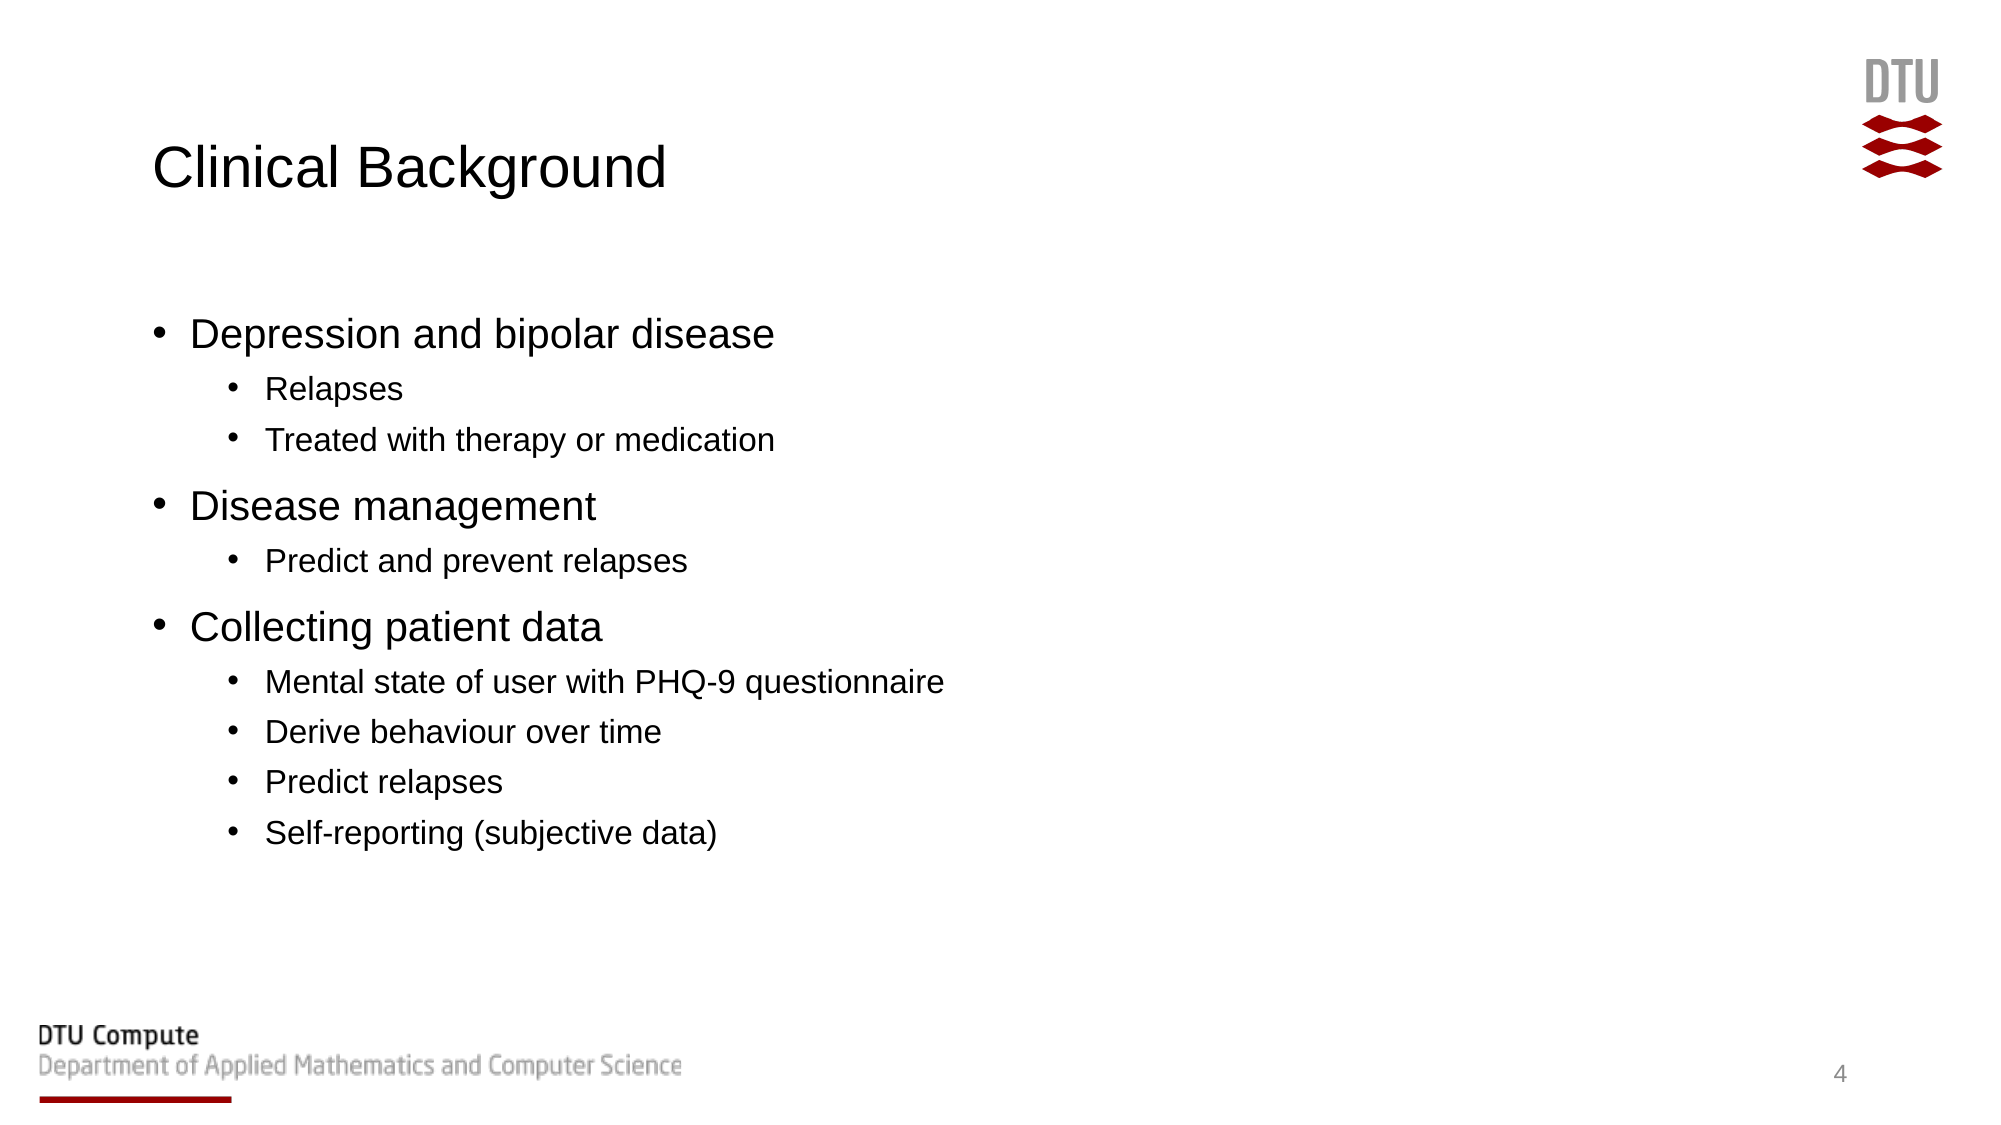

# Clinical Background
Depression and bipolar disease
Relapses
Treated with therapy or medication
Disease management
Predict and prevent relapses
Collecting patient data
Mental state of user with PHQ-9 questionnaire
Derive behaviour over time
Predict relapses
Self-reporting (subjective data)
4